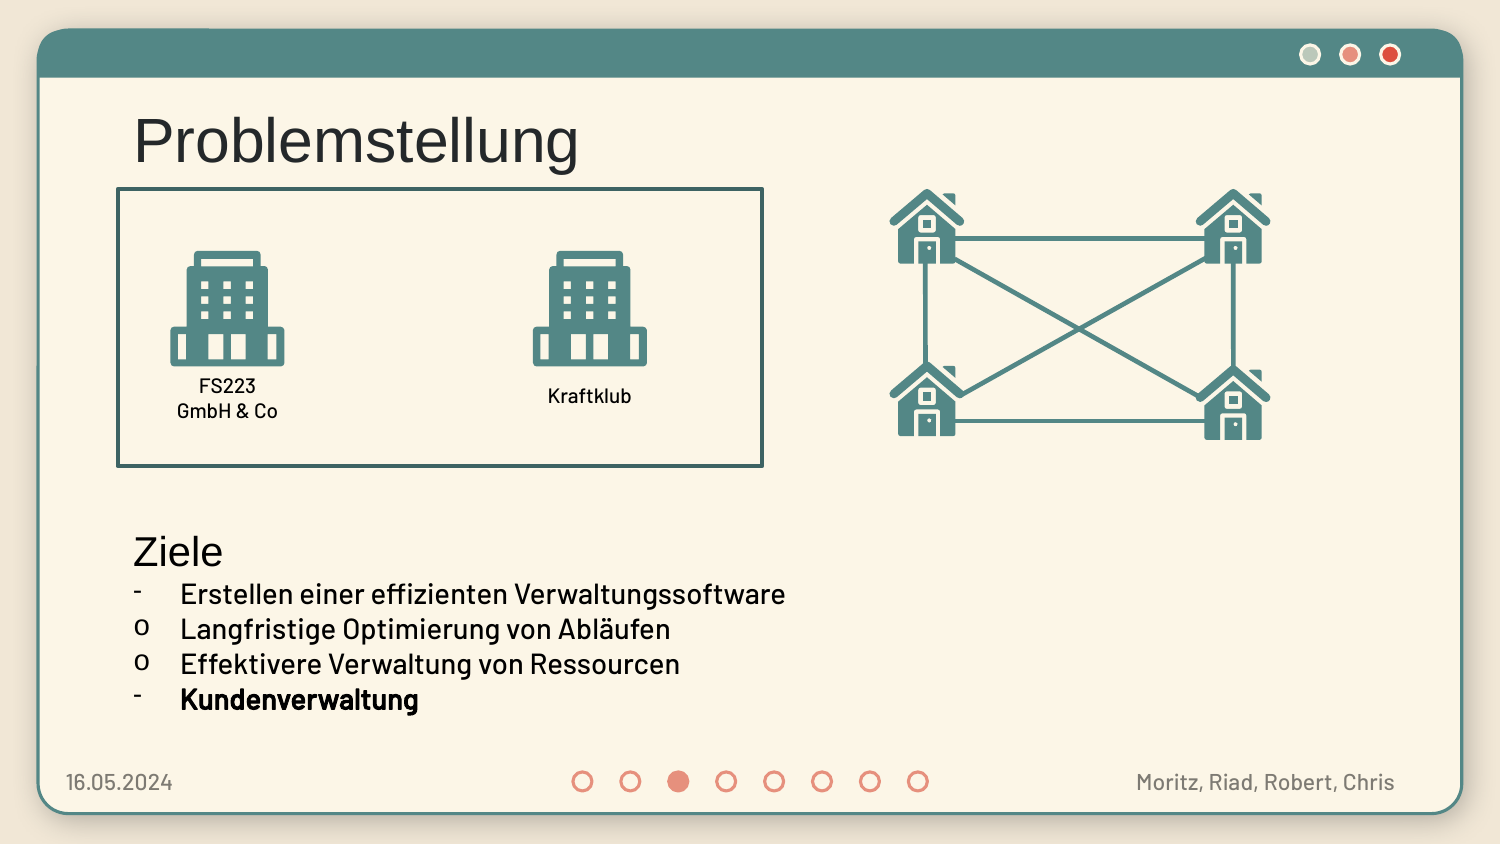

# Problemstellung

FS223
GmbH & Co
Kraftklub
Ziele
Erstellen einer effizienten Verwaltungssoftware
Langfristige Optimierung von Abläufen
Effektivere Verwaltung von Ressourcen
Kundenverwaltung
16.05.2024                                                                                                                                                                                                                      Moritz, Riad, Robert, Chris